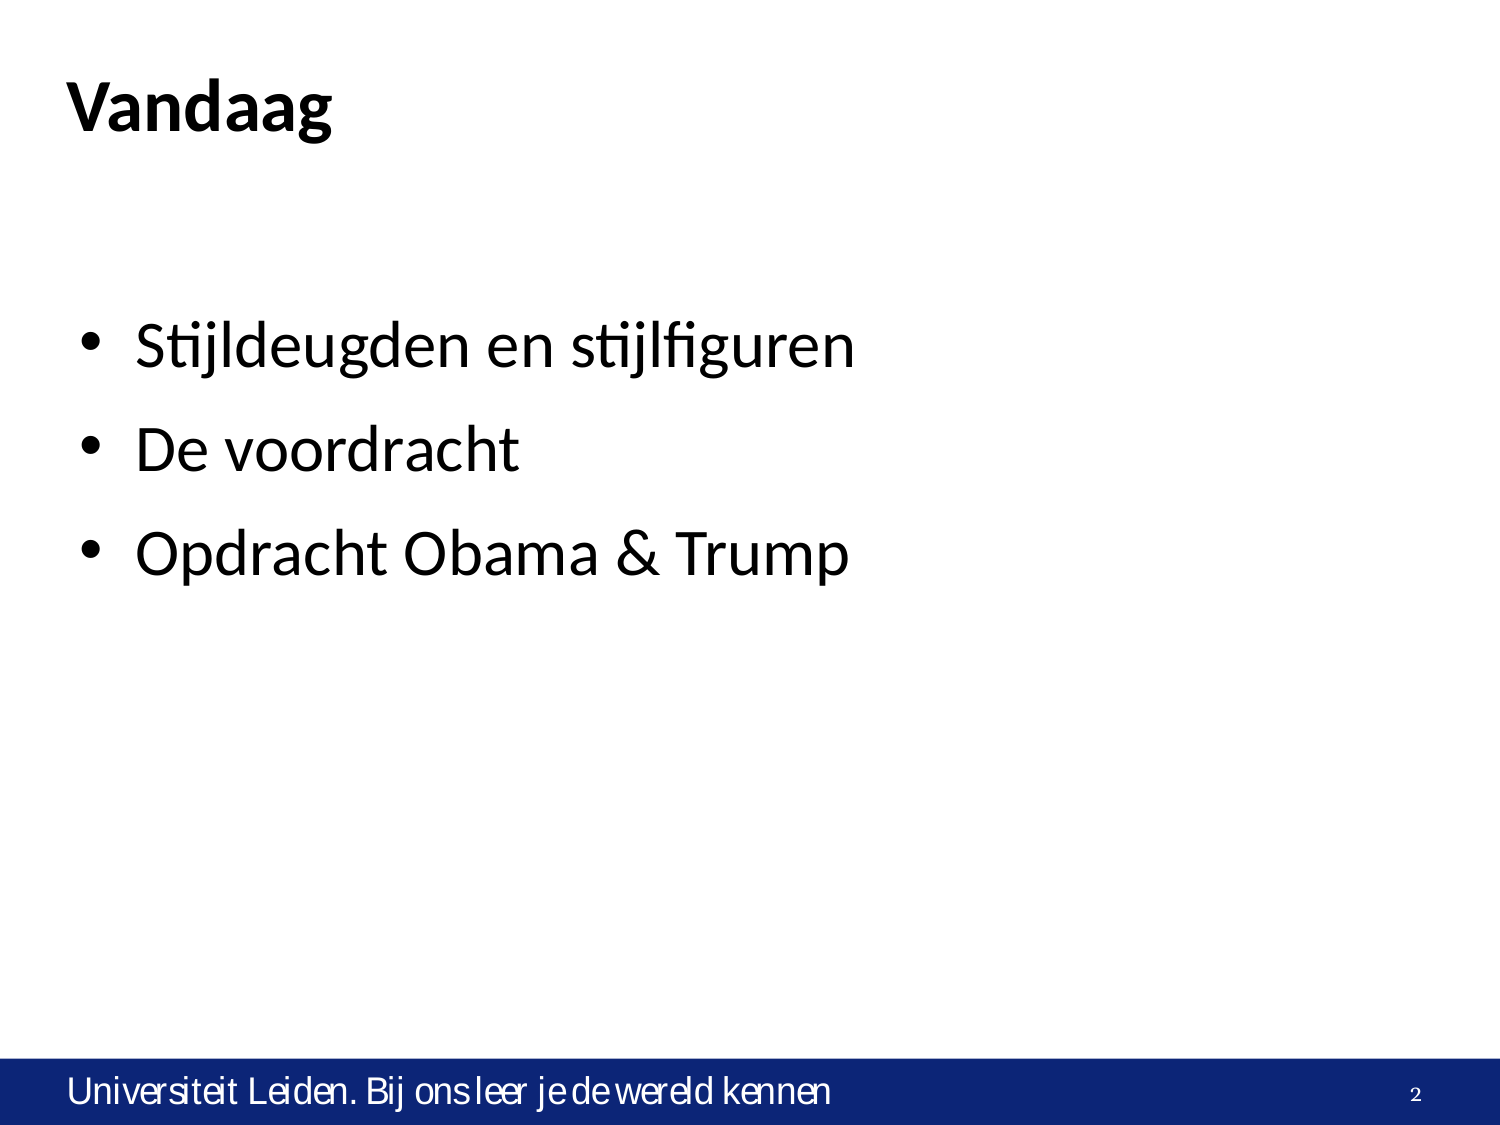

# Vandaag
Stijldeugden en stijlfiguren
De voordracht
Opdracht Obama & Trump